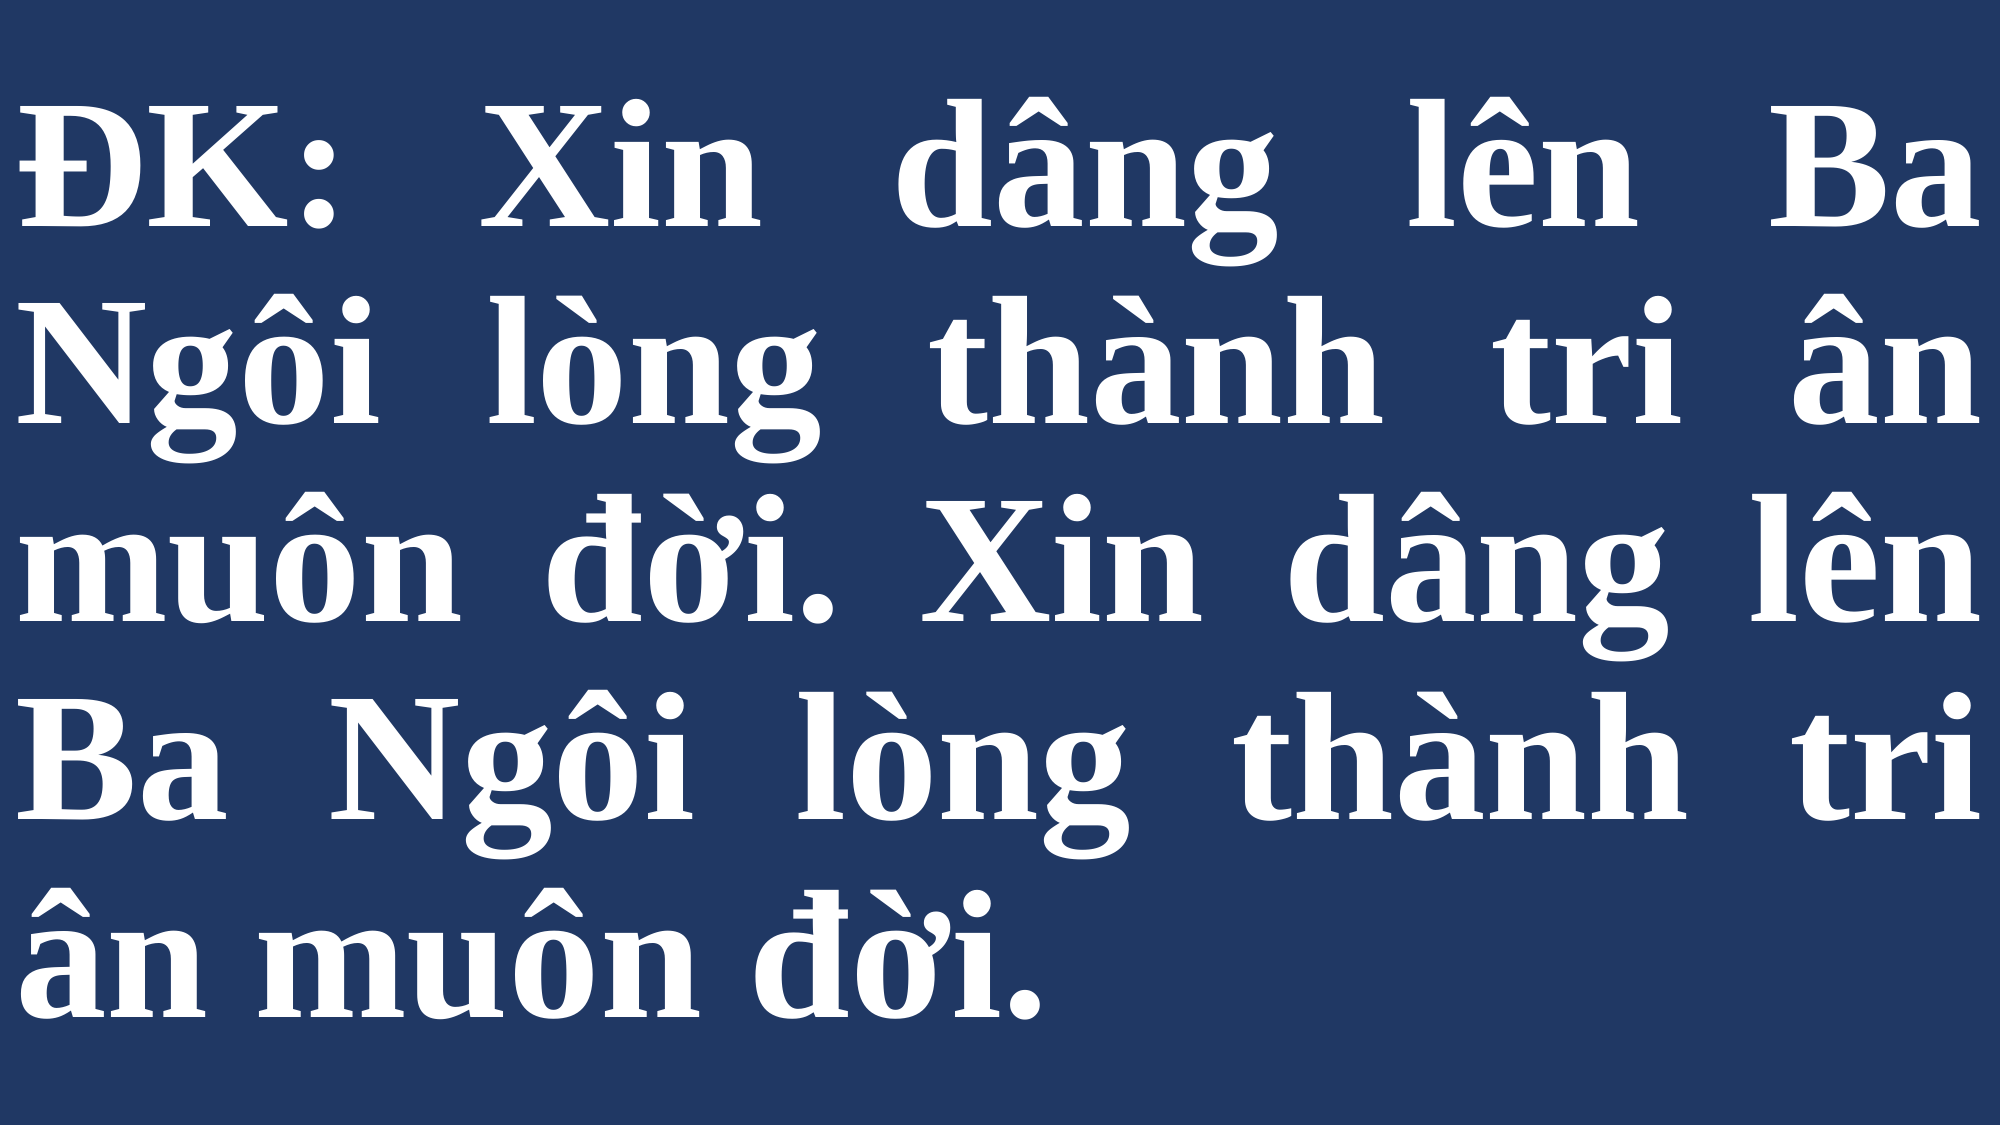

# ĐK: Xin dâng lên Ba Ngôi lòng thành tri ân muôn đời. Xin dâng lên Ba Ngôi lòng thành tri ân muôn đời.